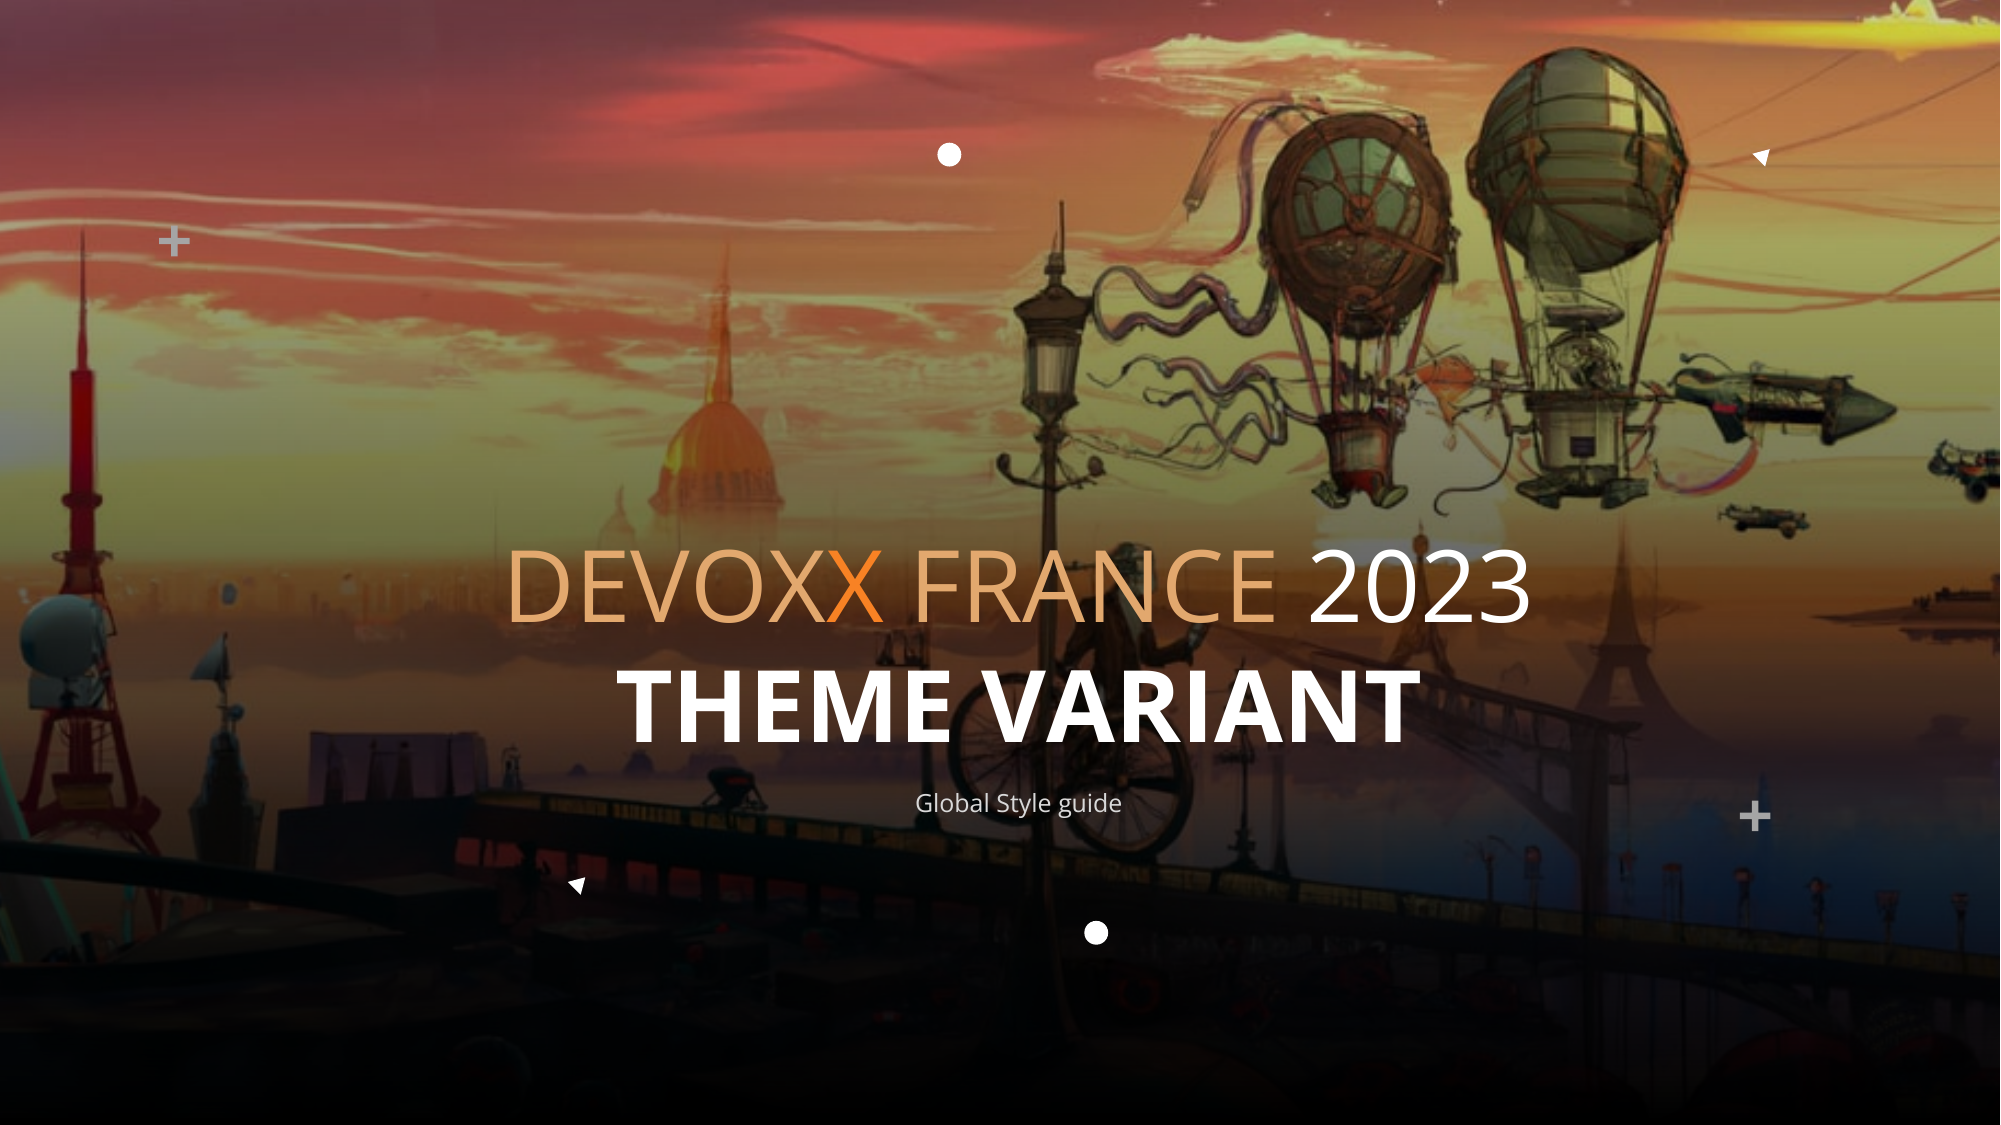

DEVOXX FRANCE 2023 THEME VARIANT
Global Style guide